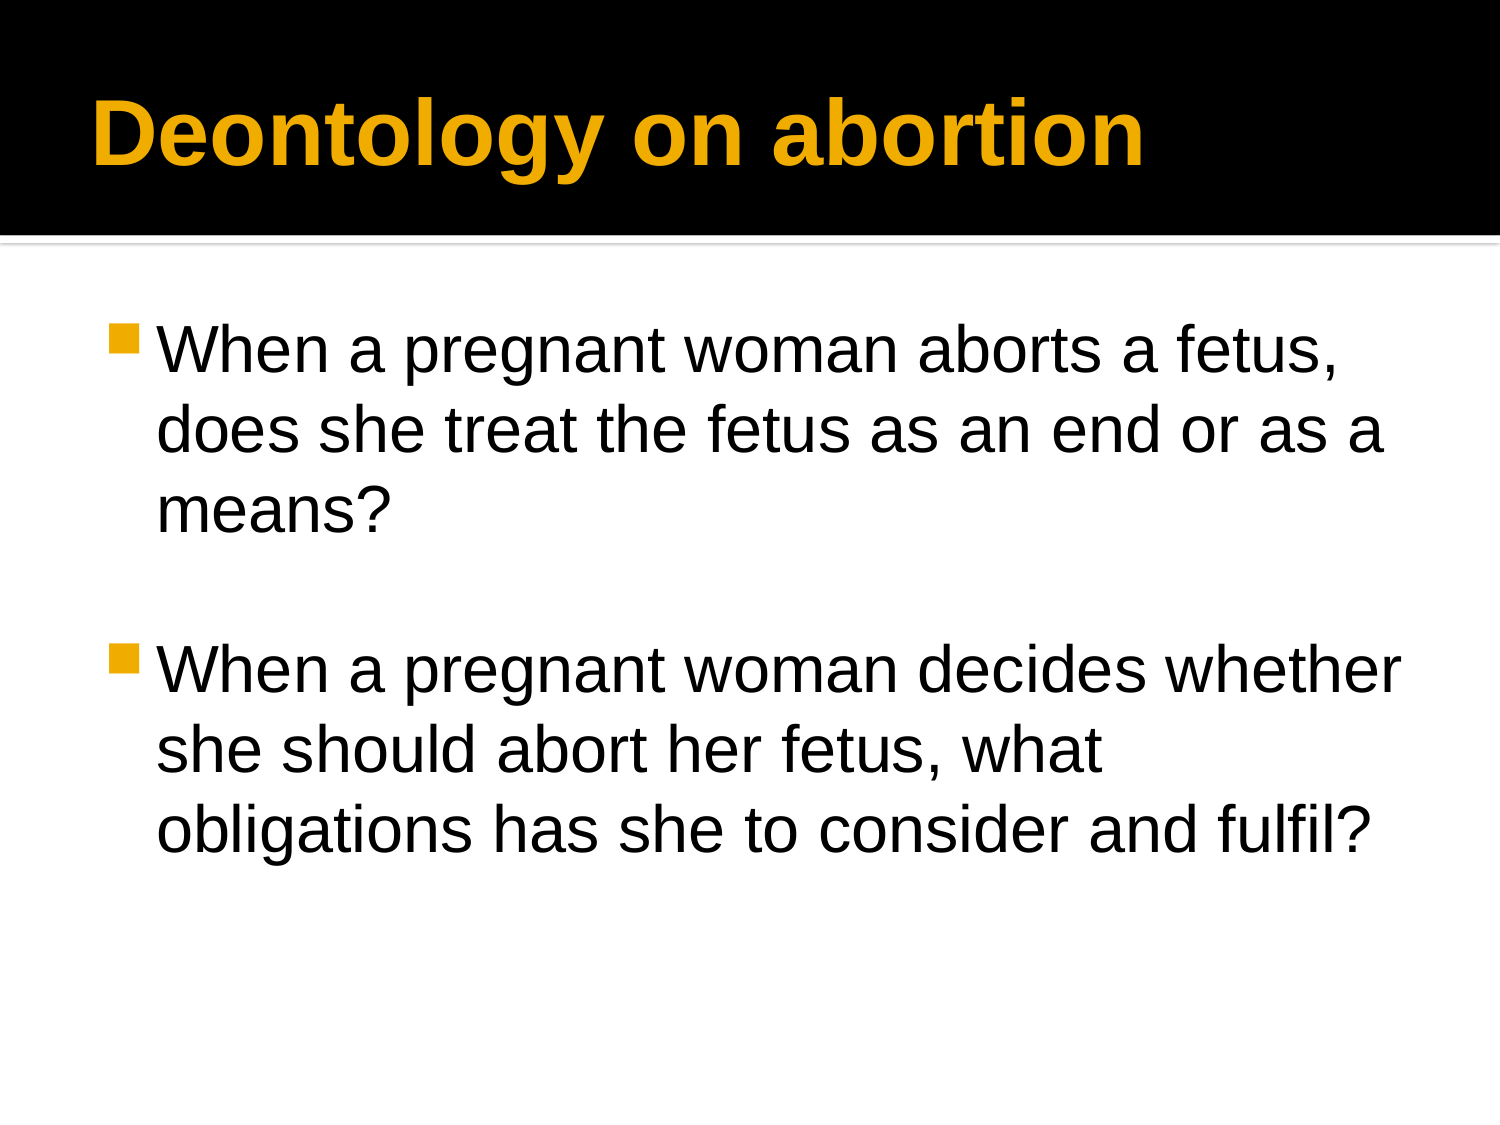

# Deontology on abortion
When a pregnant woman aborts a fetus, does she treat the fetus as an end or as a means?

When a pregnant woman decides whether she should abort her fetus, what obligations has she to consider and fulfil?